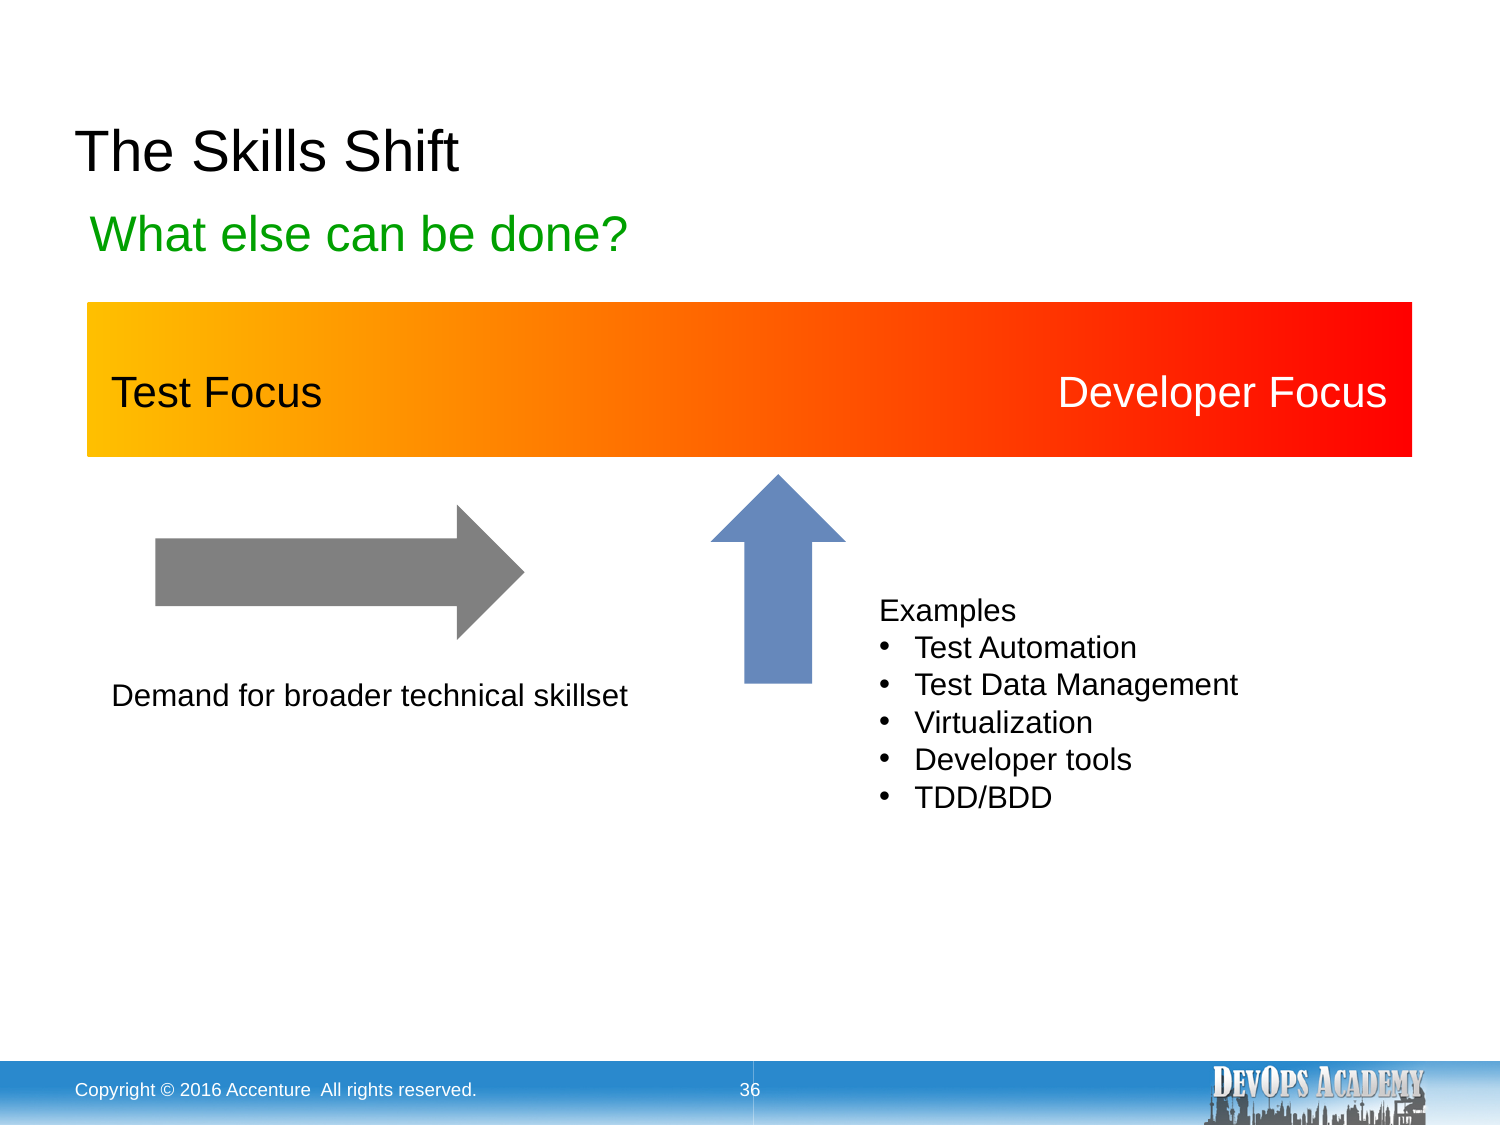

# The Skills Shift
What else can be done?

Test Focus
Developer Focus

Examples
Test Automation
Test Data Management
Virtualization
Developer tools
TDD/BDD
Demand for broader technical skillset
Copyright © 2016 Accenture  All rights reserved.
36